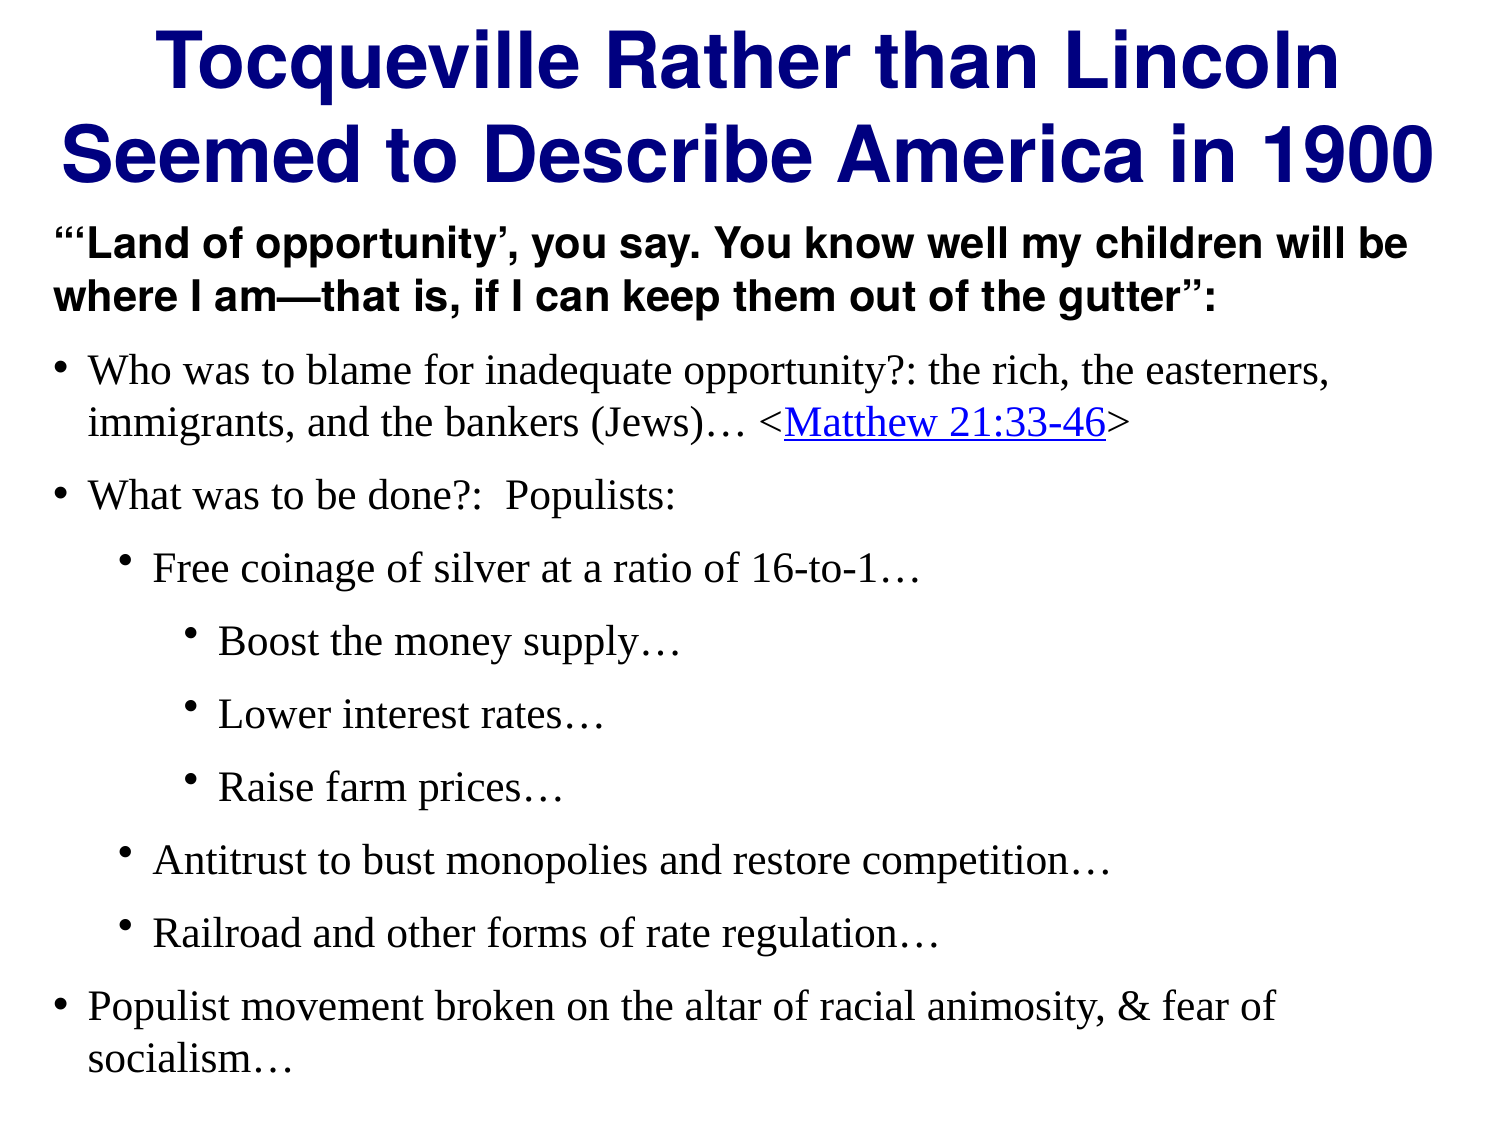

Tocqueville Rather than Lincoln Seemed to Describe America in 1900
“‘Land of opportunity’, you say. You know well my children will be where I am—that is, if I can keep them out of the gutter”:
Who was to blame for inadequate opportunity?: the rich, the easterners, immigrants, and the bankers (Jews)… <Matthew 21:33-46>
What was to be done?:  Populists:
Free coinage of silver at a ratio of 16-to-1…
Boost the money supply…
Lower interest rates…
Raise farm prices…
Antitrust to bust monopolies and restore competition…
Railroad and other forms of rate regulation…
Populist movement broken on the altar of racial animosity, & fear of socialism…